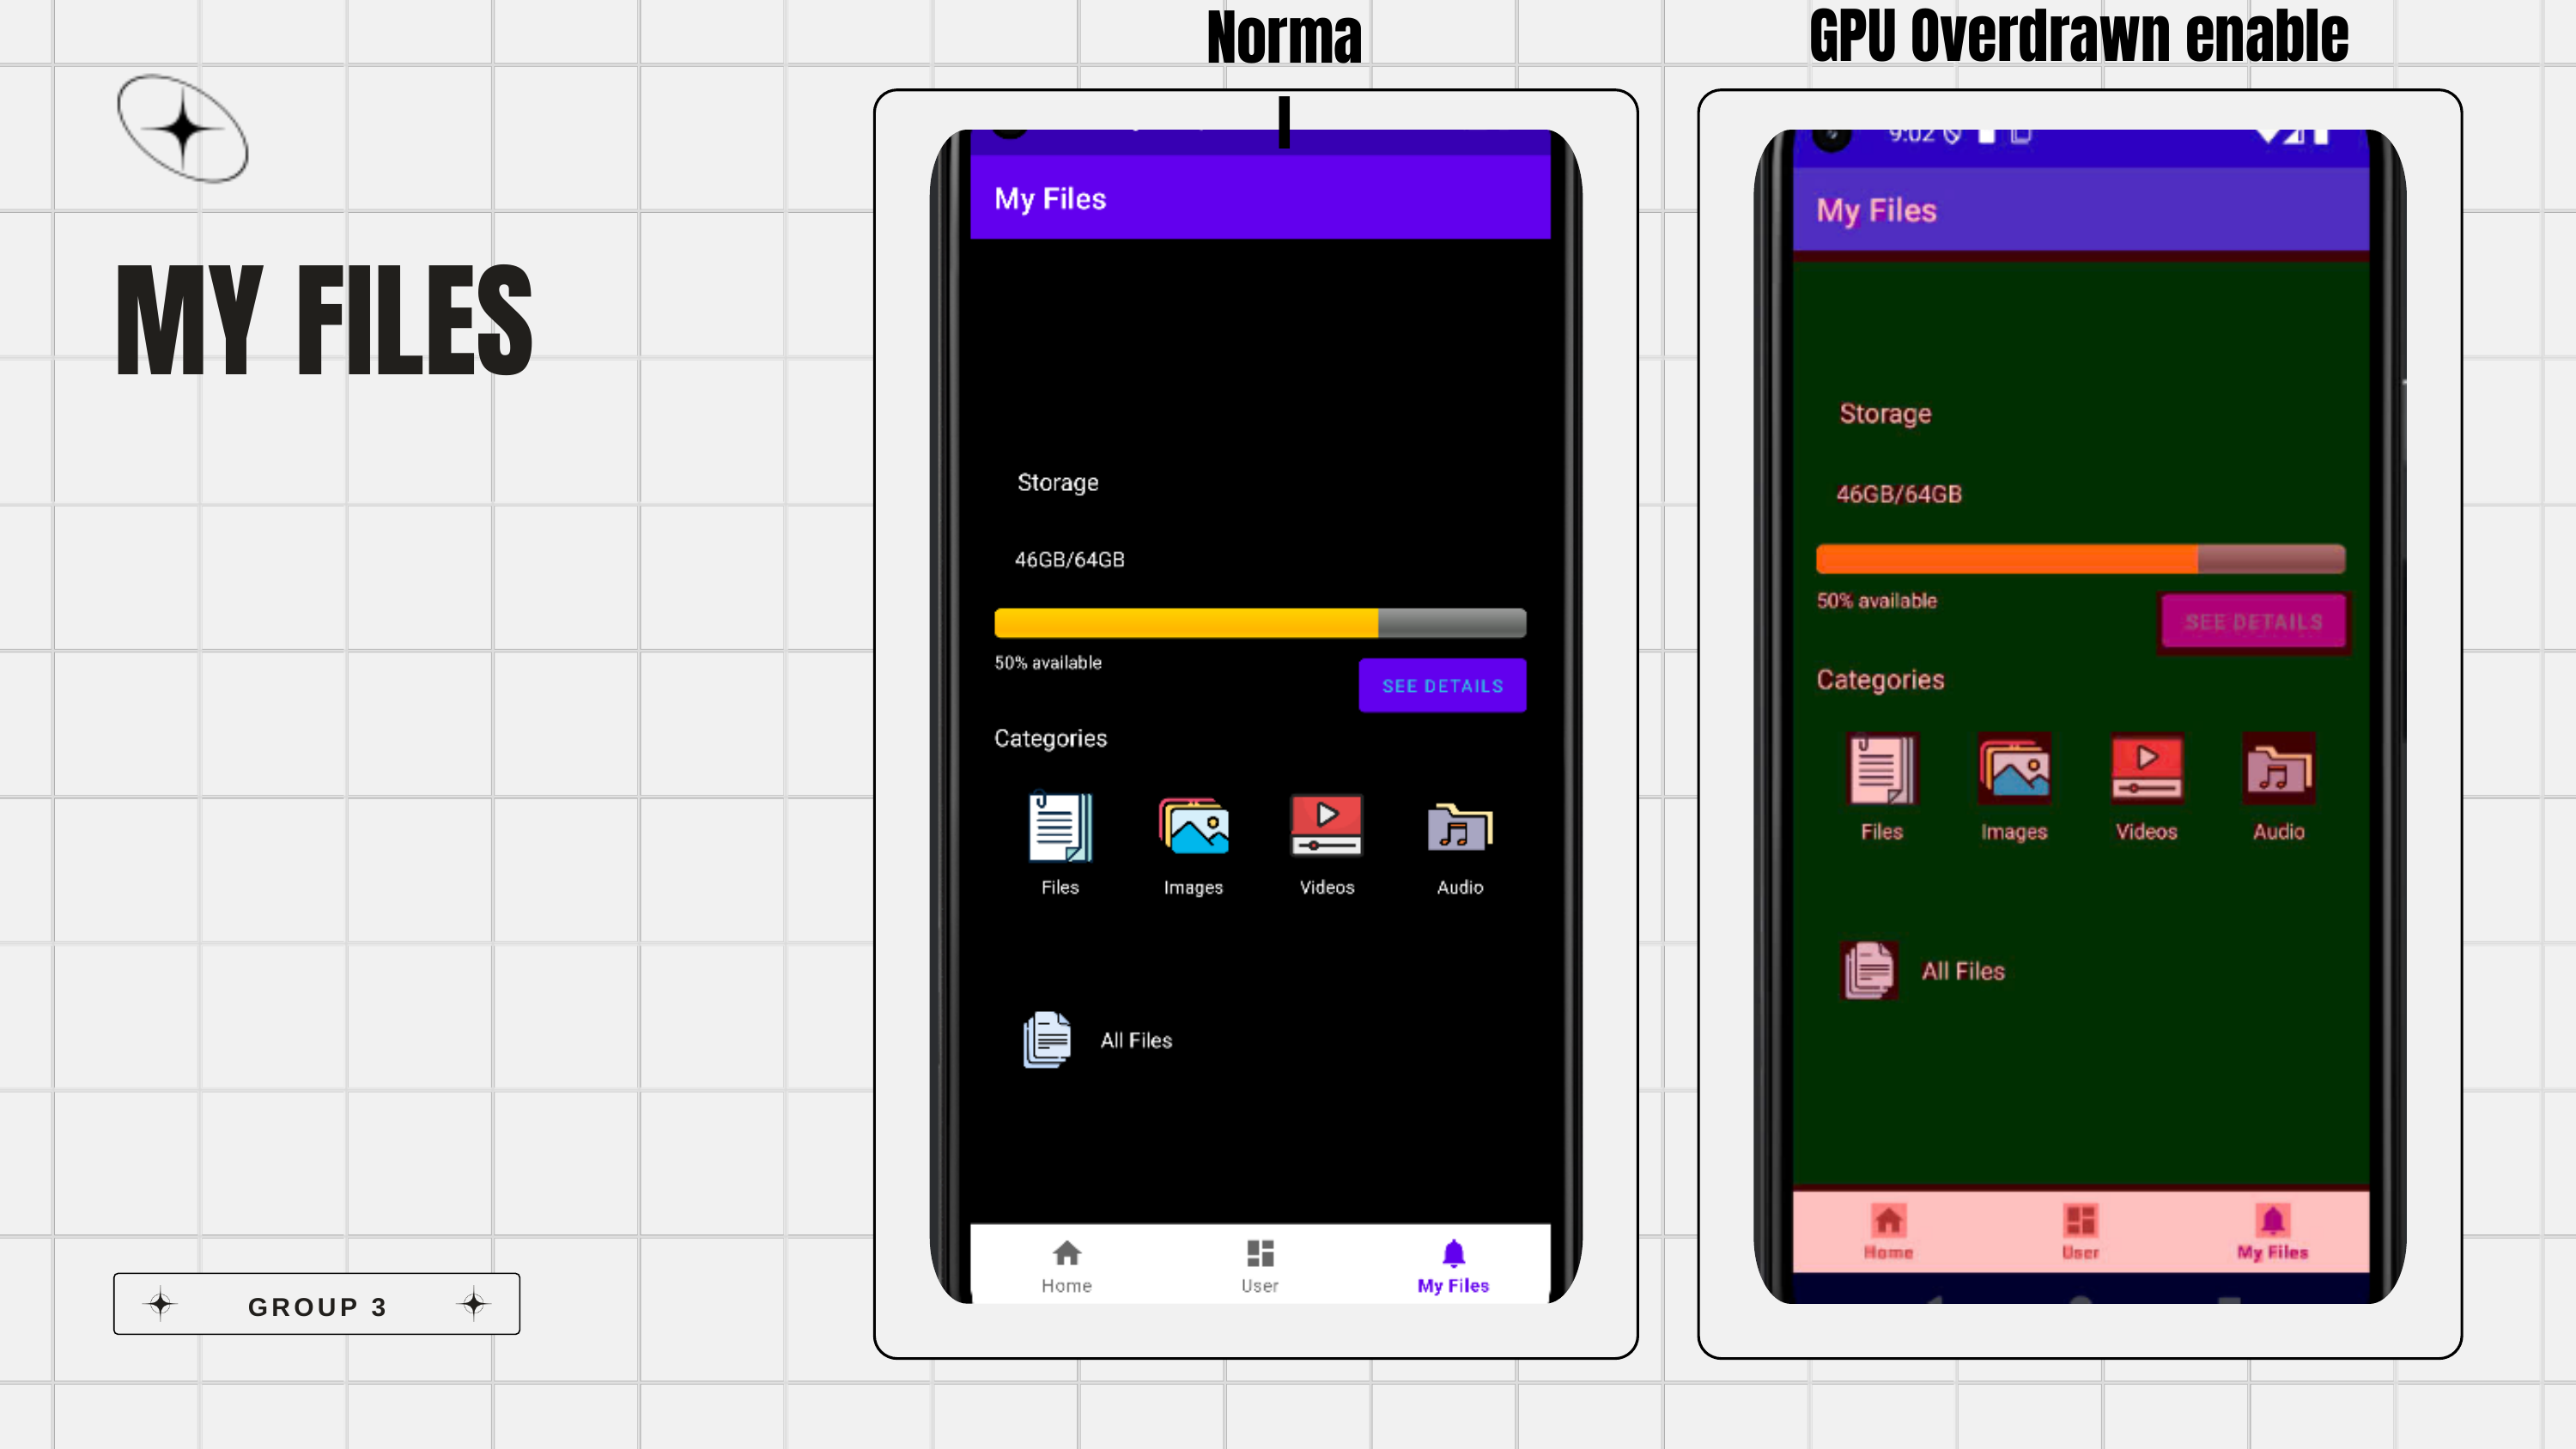

GPU Overdrawn enable
Normal

MY FILES

GROUP 3